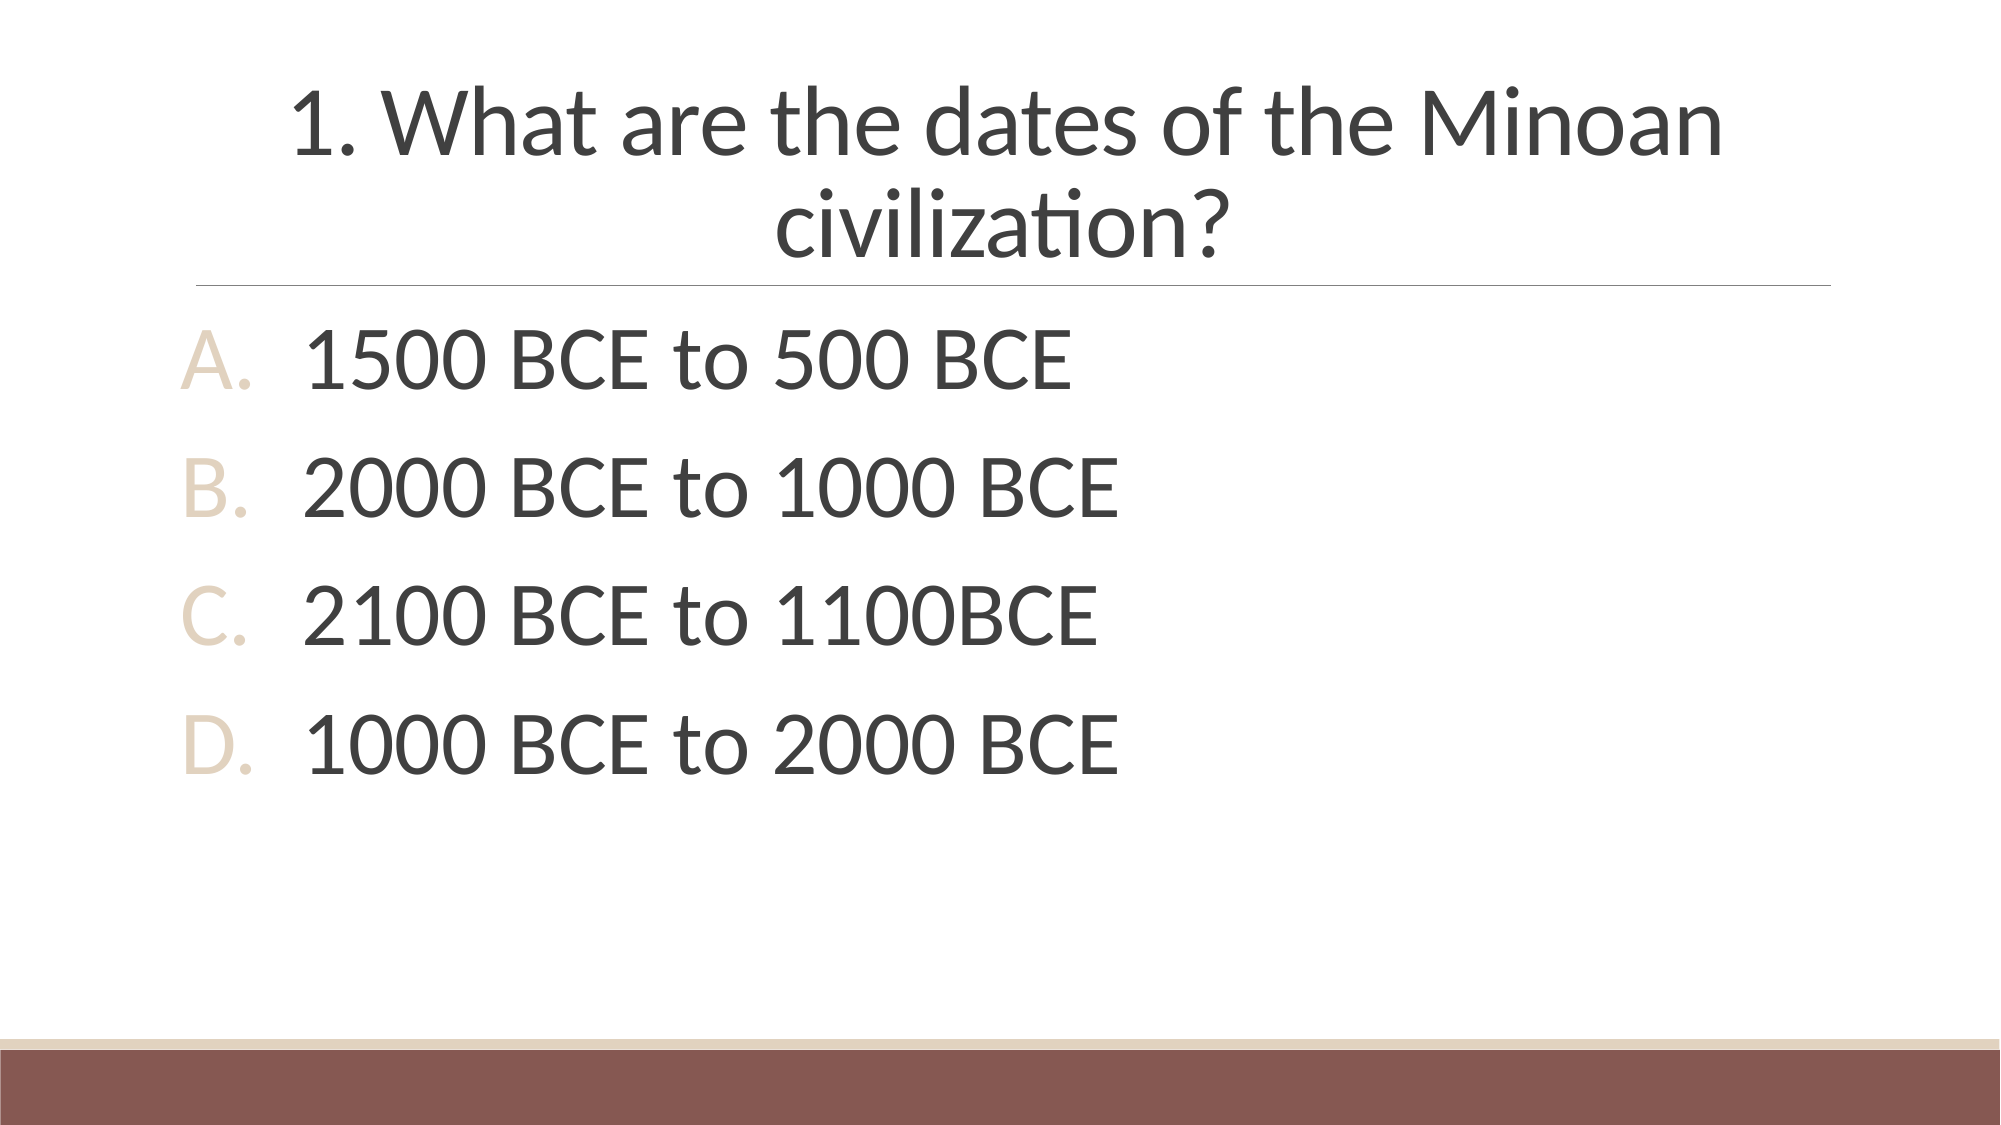

# 1. What are the dates of the Minoan civilization?
1500 BCE to 500 BCE
2000 BCE to 1000 BCE
2100 BCE to 1100BCE
1000 BCE to 2000 BCE